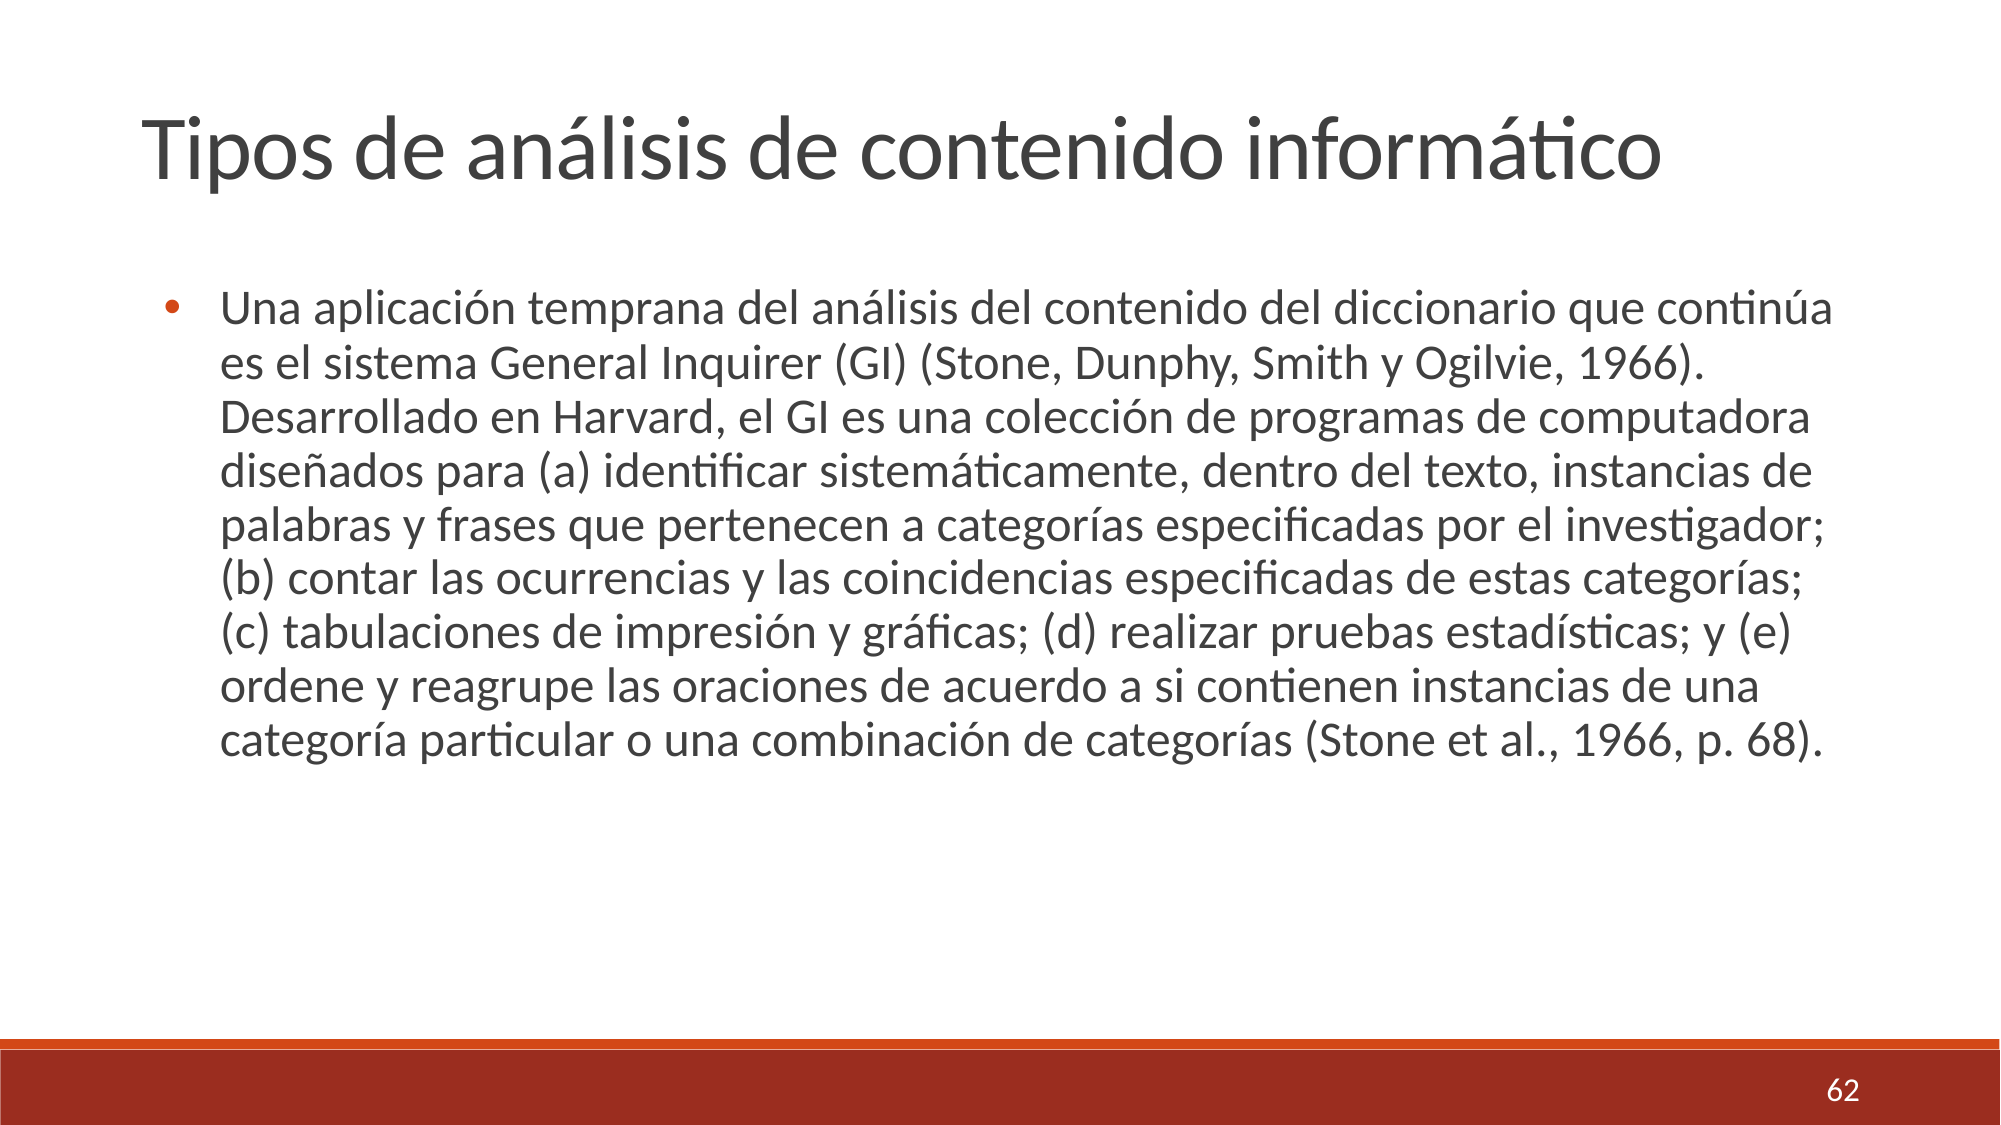

Tipos de análisis de contenido informático
Una aplicación temprana del análisis del contenido del diccionario que continúa es el sistema General Inquirer (GI) (Stone, Dunphy, Smith y Ogilvie, 1966). Desarrollado en Harvard, el GI es una colección de programas de computadora diseñados para (a) identificar sistemáticamente, dentro del texto, instancias de palabras y frases que pertenecen a categorías especificadas por el investigador; (b) contar las ocurrencias y las coincidencias especificadas de estas categorías; (c) tabulaciones de impresión y gráficas; (d) realizar pruebas estadísticas; y (e) ordene y reagrupe las oraciones de acuerdo a si contienen instancias de una categoría particular o una combinación de categorías (Stone et al., 1966, p. 68).
62